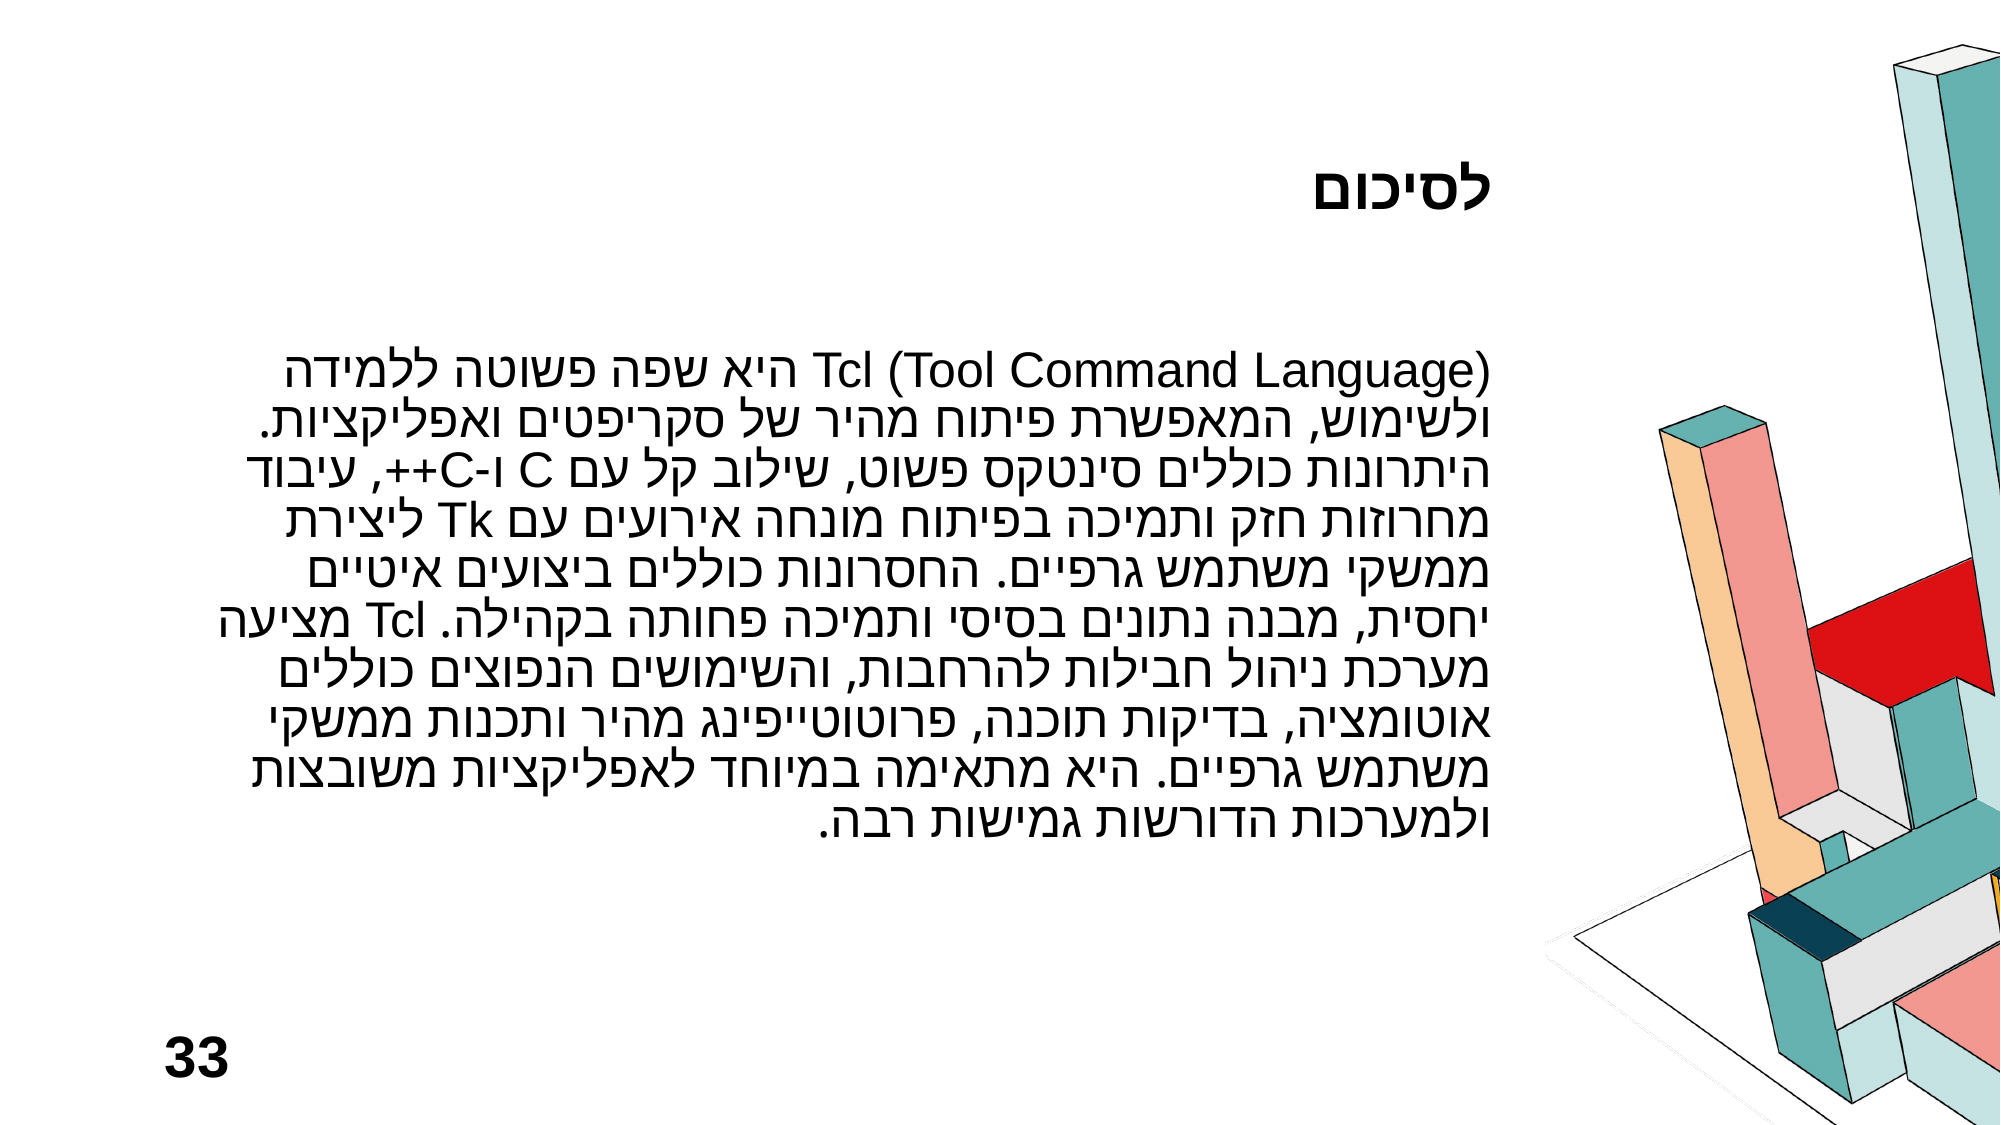

# לסיכום
Tcl (Tool Command Language) היא שפה פשוטה ללמידה ולשימוש, המאפשרת פיתוח מהיר של סקריפטים ואפליקציות. היתרונות כוללים סינטקס פשוט, שילוב קל עם C ו-C++, עיבוד מחרוזות חזק ותמיכה בפיתוח מונחה אירועים עם Tk ליצירת ממשקי משתמש גרפיים. החסרונות כוללים ביצועים איטיים יחסית, מבנה נתונים בסיסי ותמיכה פחותה בקהילה. Tcl מציעה מערכת ניהול חבילות להרחבות, והשימושים הנפוצים כוללים אוטומציה, בדיקות תוכנה, פרוטוטייפינג מהיר ותכנות ממשקי משתמש גרפיים. היא מתאימה במיוחד לאפליקציות משובצות ולמערכות הדורשות גמישות רבה.
33